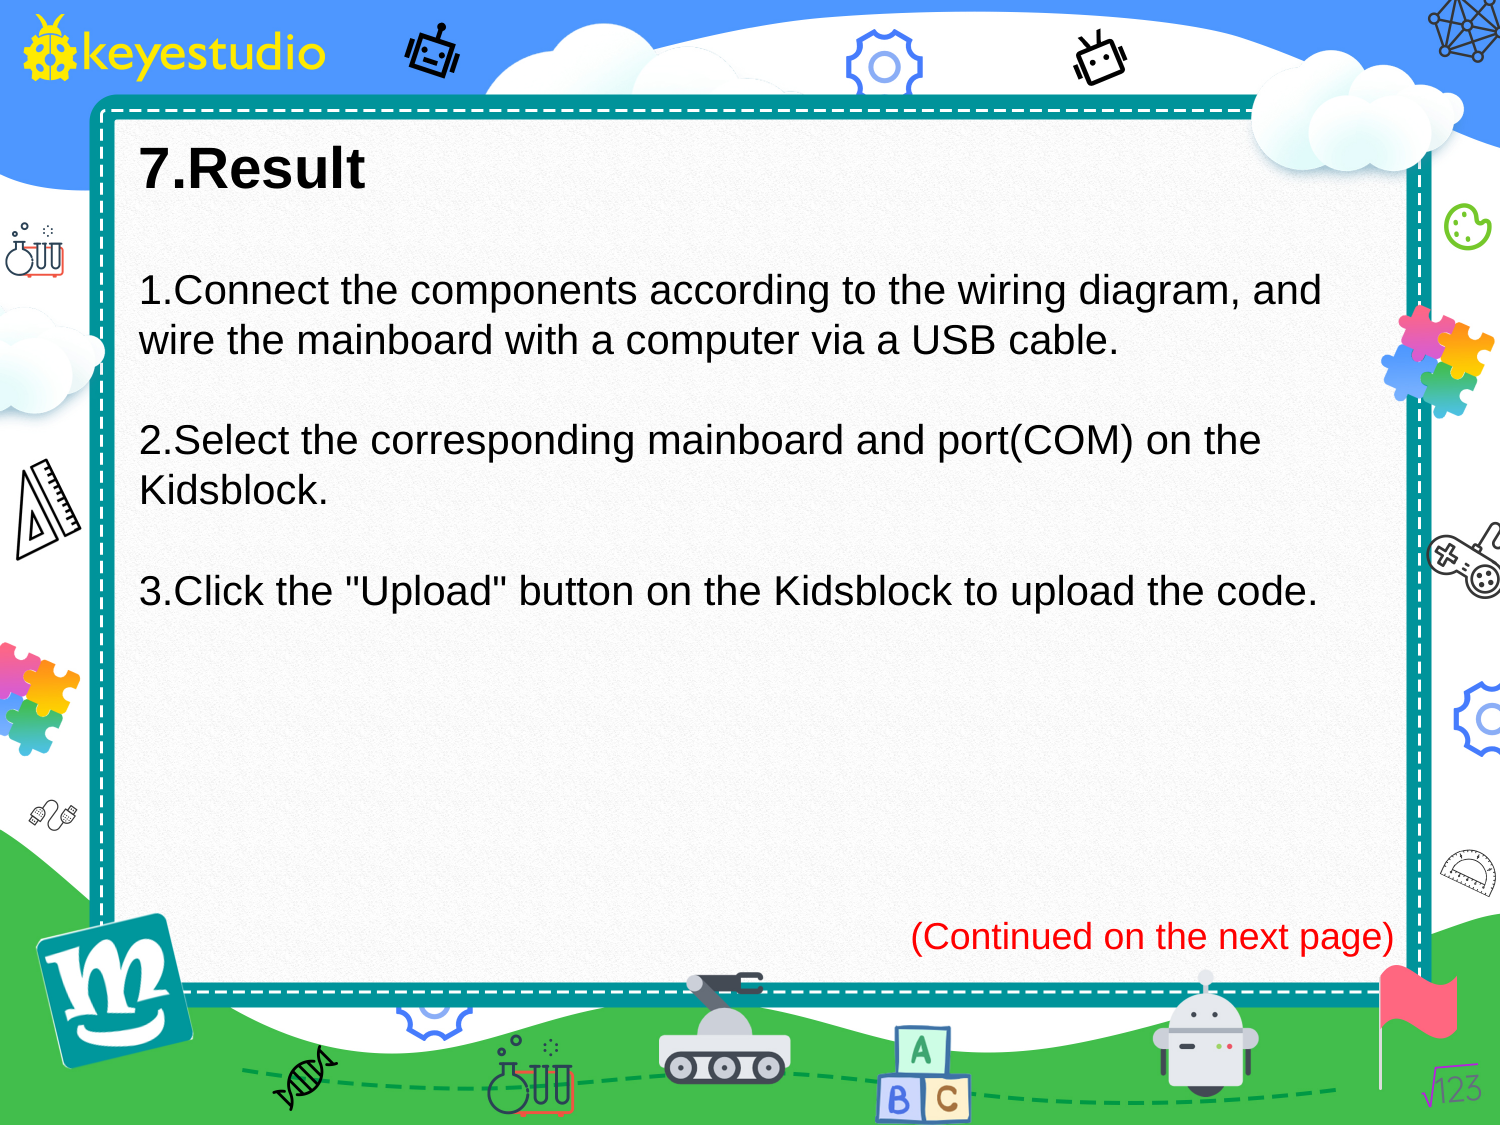

7.Result
1.Connect the components according to the wiring diagram, and wire the mainboard with a computer via a USB cable.

2.Select the corresponding mainboard and port(COM) on the Kidsblock.

3.Click the "Upload" button on the Kidsblock to upload the code.
(Continued on the next page)